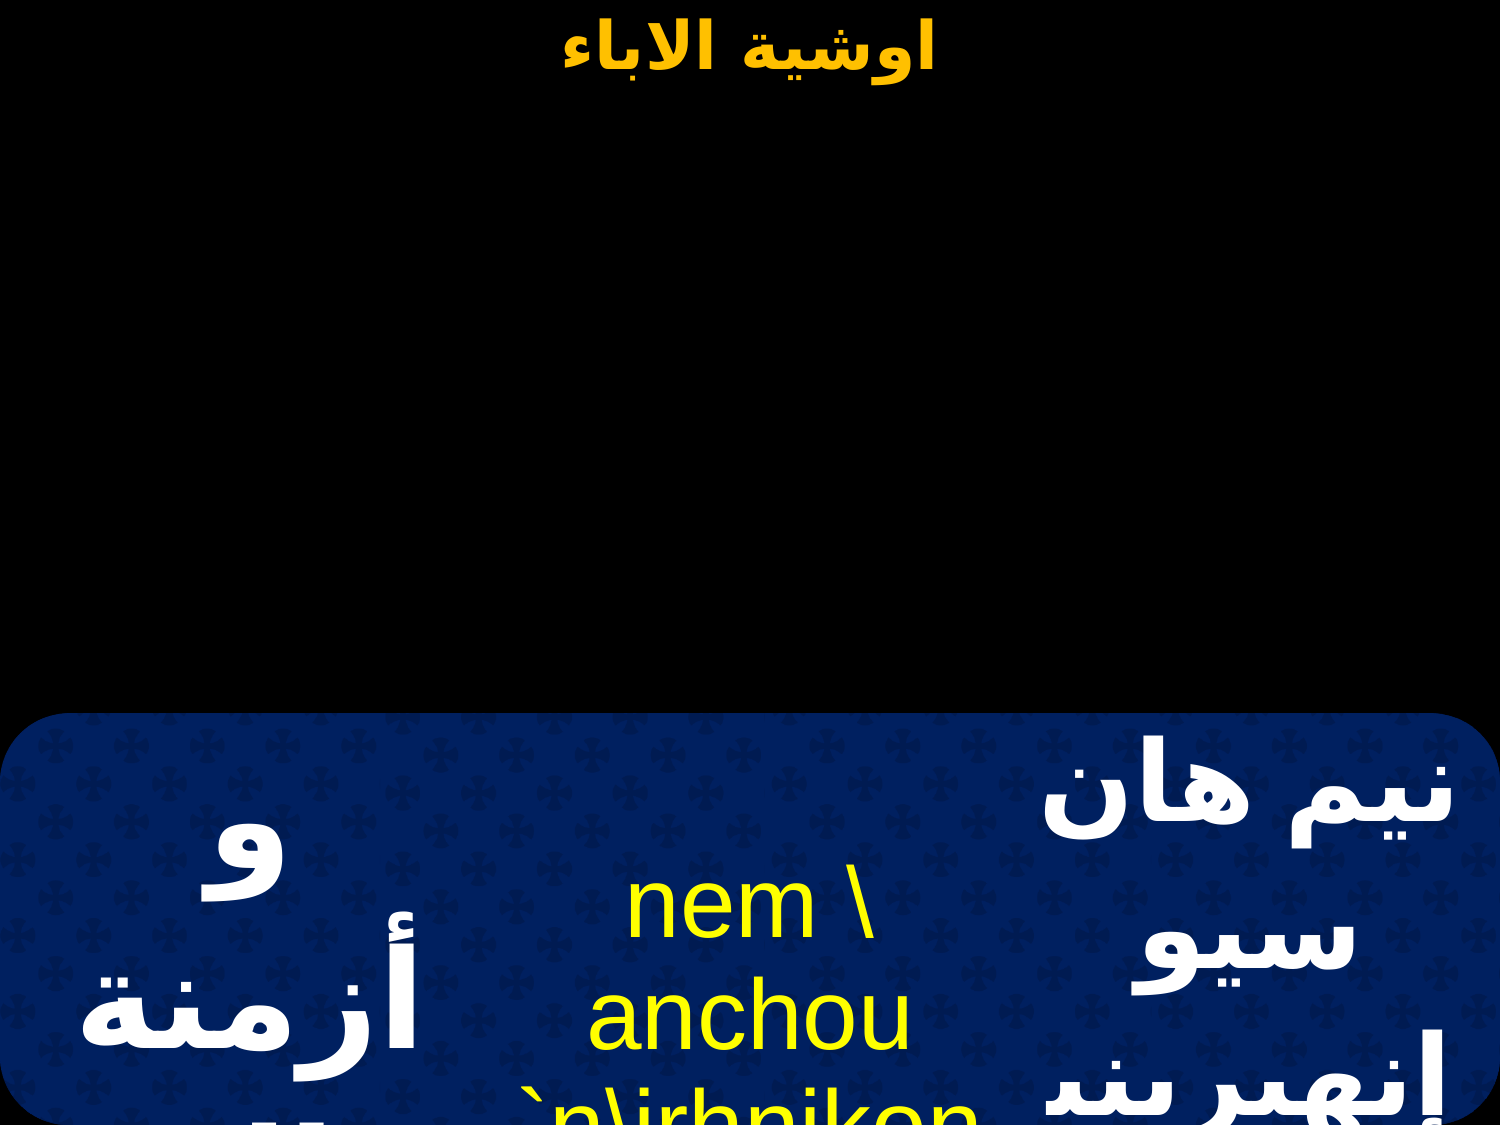

| و أزمنة سالمة | nem \anchou `n\irhnikon | نيم هان سيو إنهيرينيكون |
| --- | --- | --- |